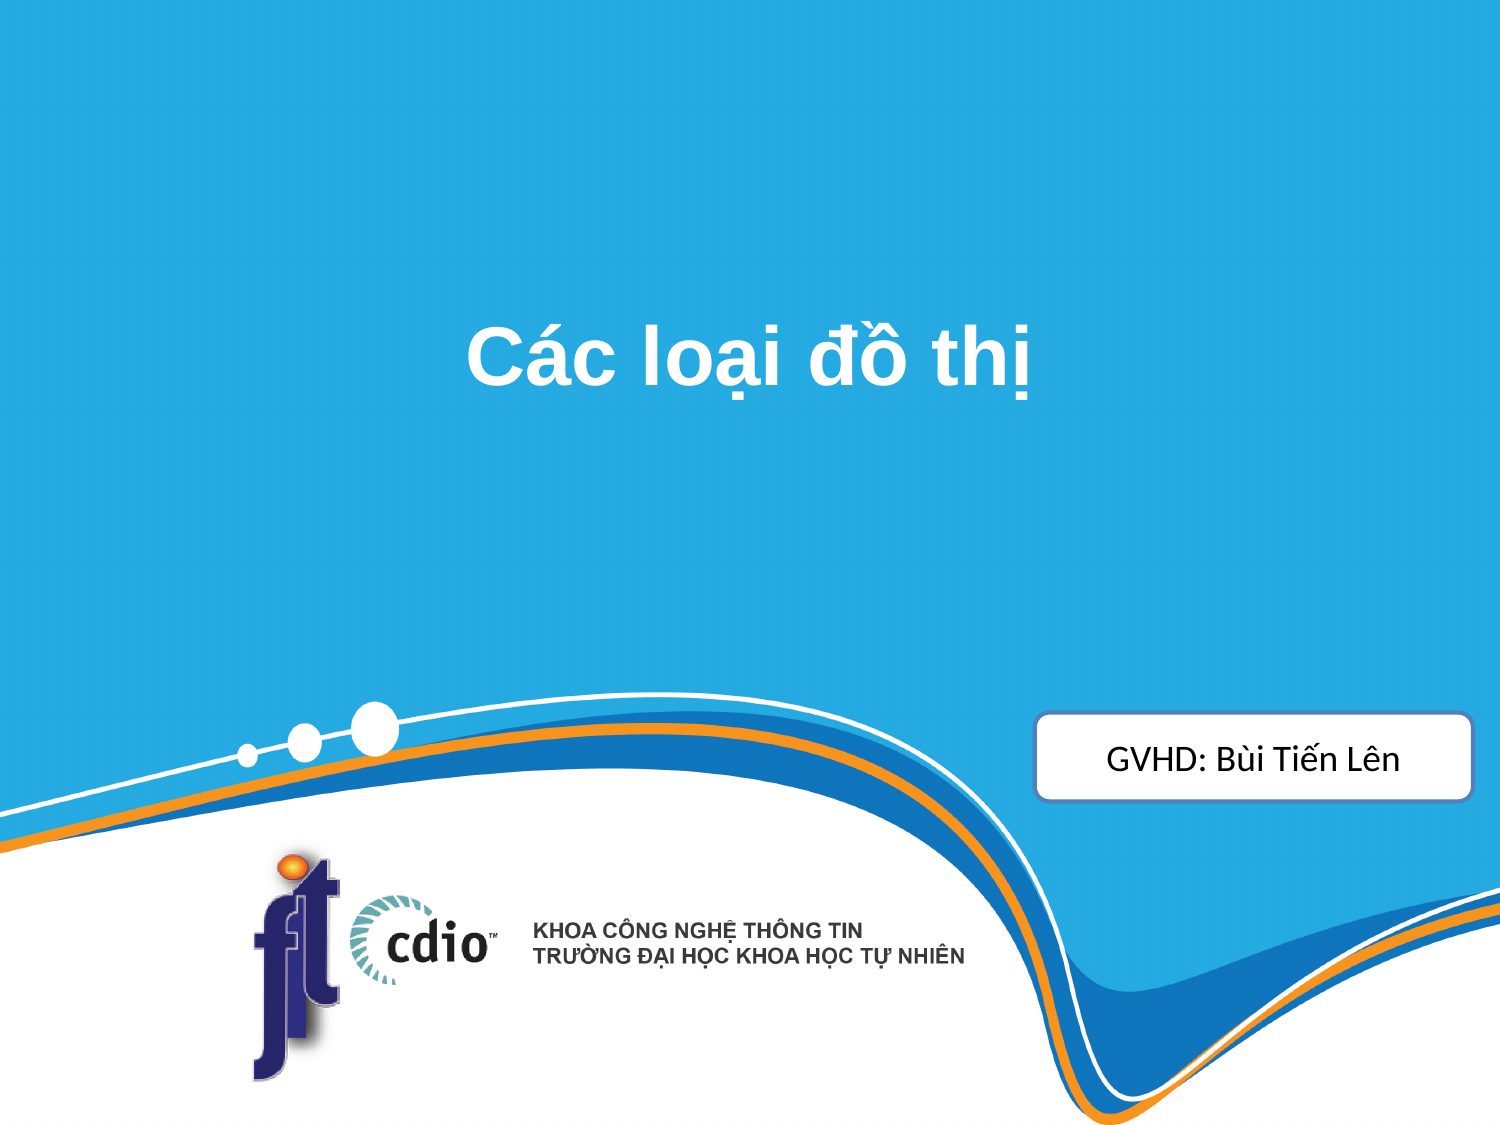

# Các loại đồ thị
GVHD: Bùi Tiến Lên